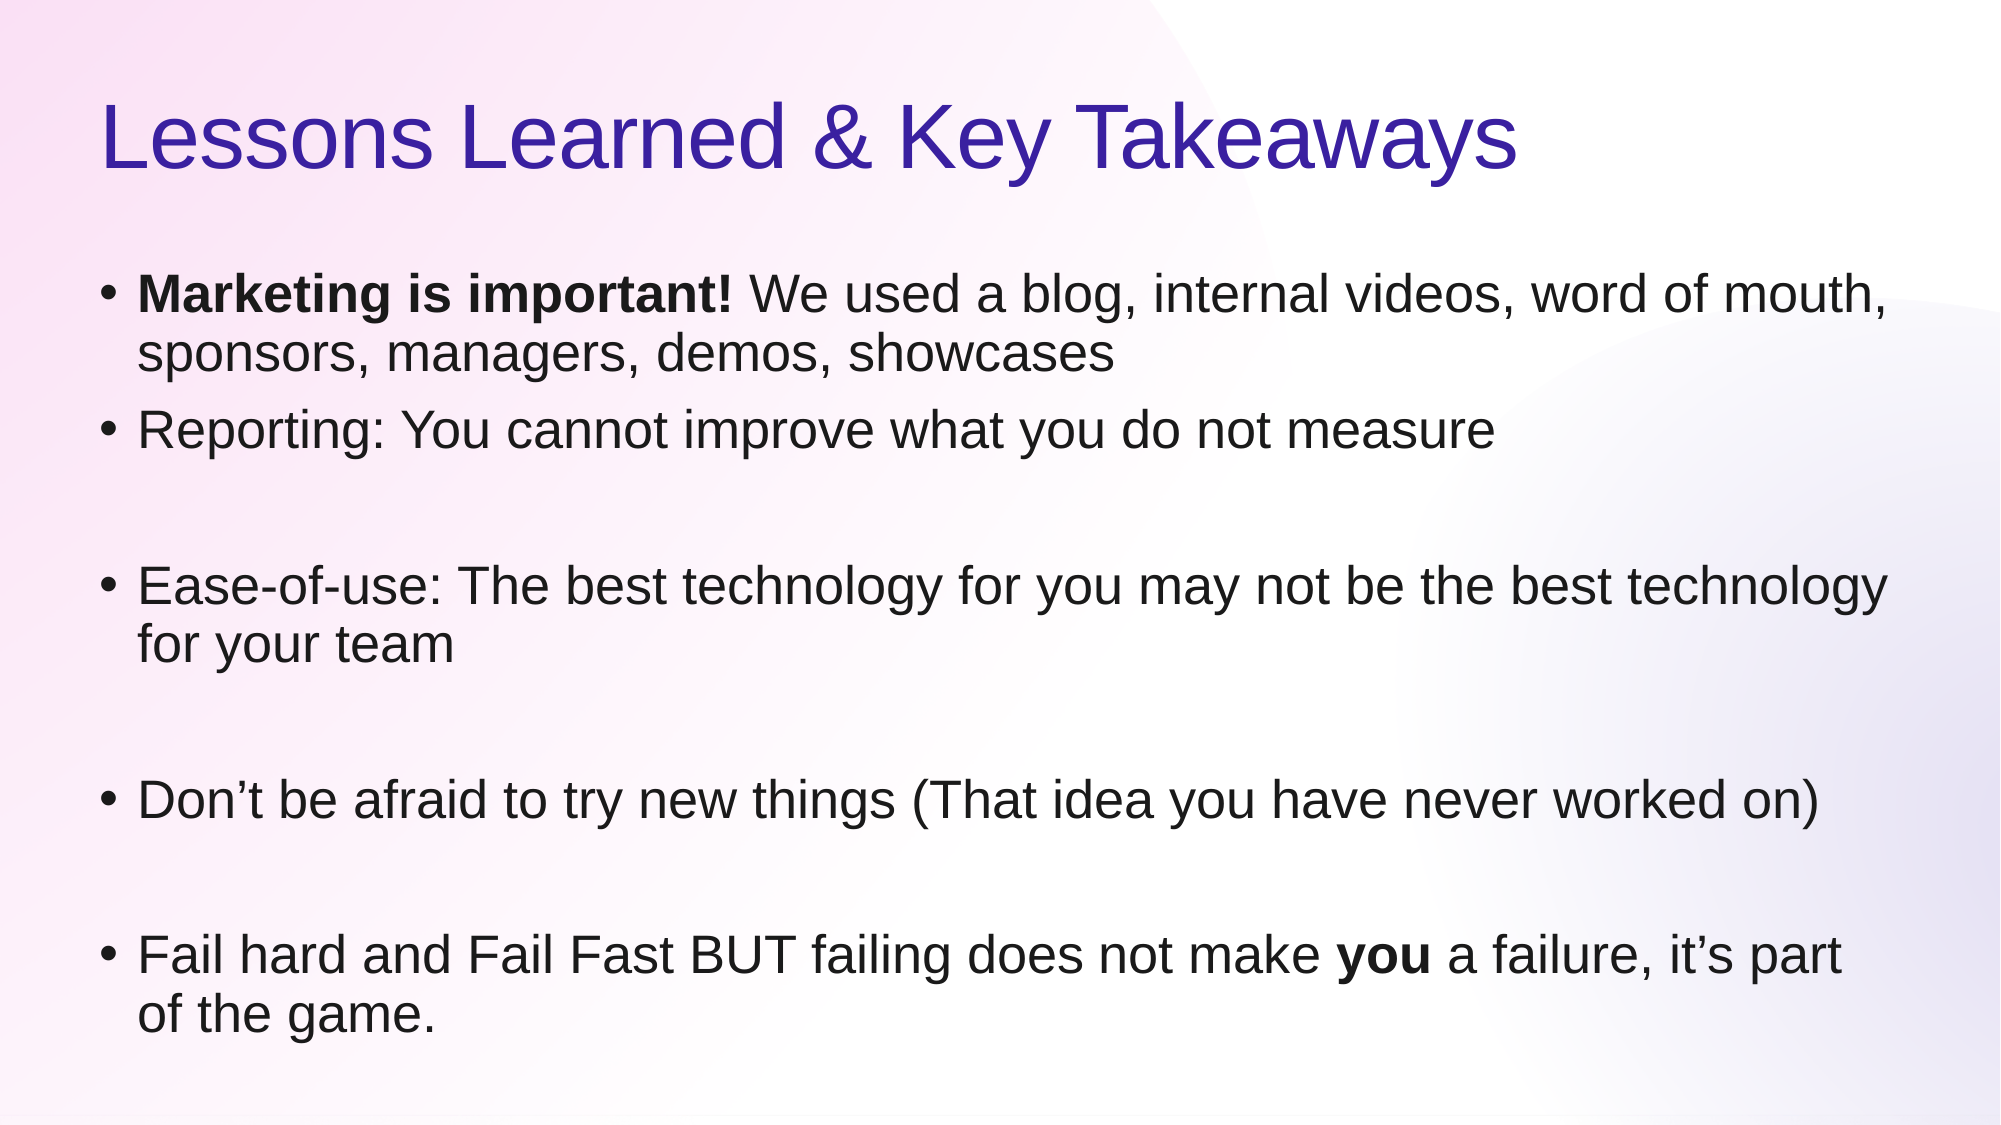

# Lessons Learned & Key Takeaways
Marketing is important! We used a blog, internal videos, word of mouth, sponsors, managers, demos, showcases
Reporting: You cannot improve what you do not measure

Ease-of-use: The best technology for you may not be the best technology for your team

Don’t be afraid to try new things (That idea you have never worked on)

Fail hard and Fail Fast BUT failing does not make you a failure, it’s part of the game.